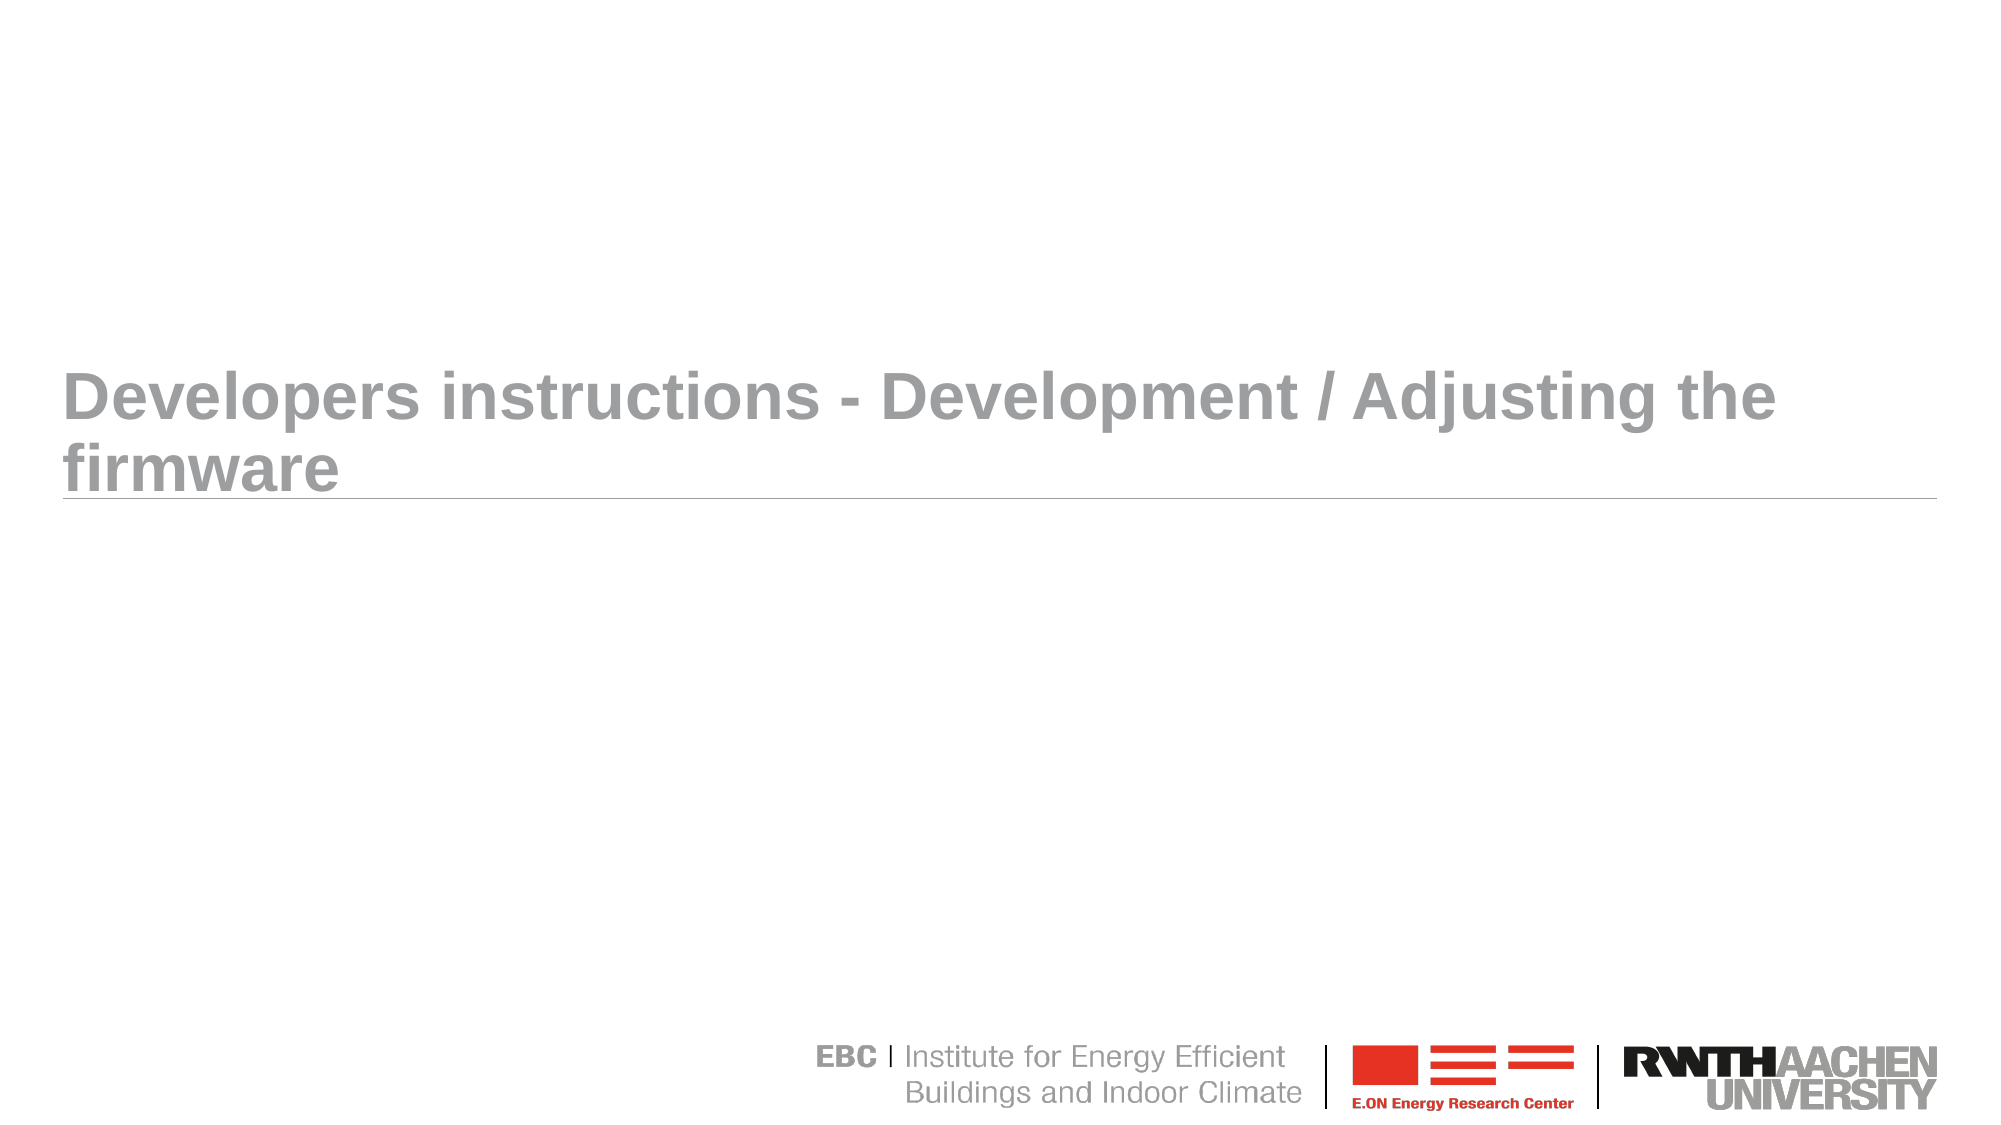

# Developers instructions - Development / Adjusting the firmware